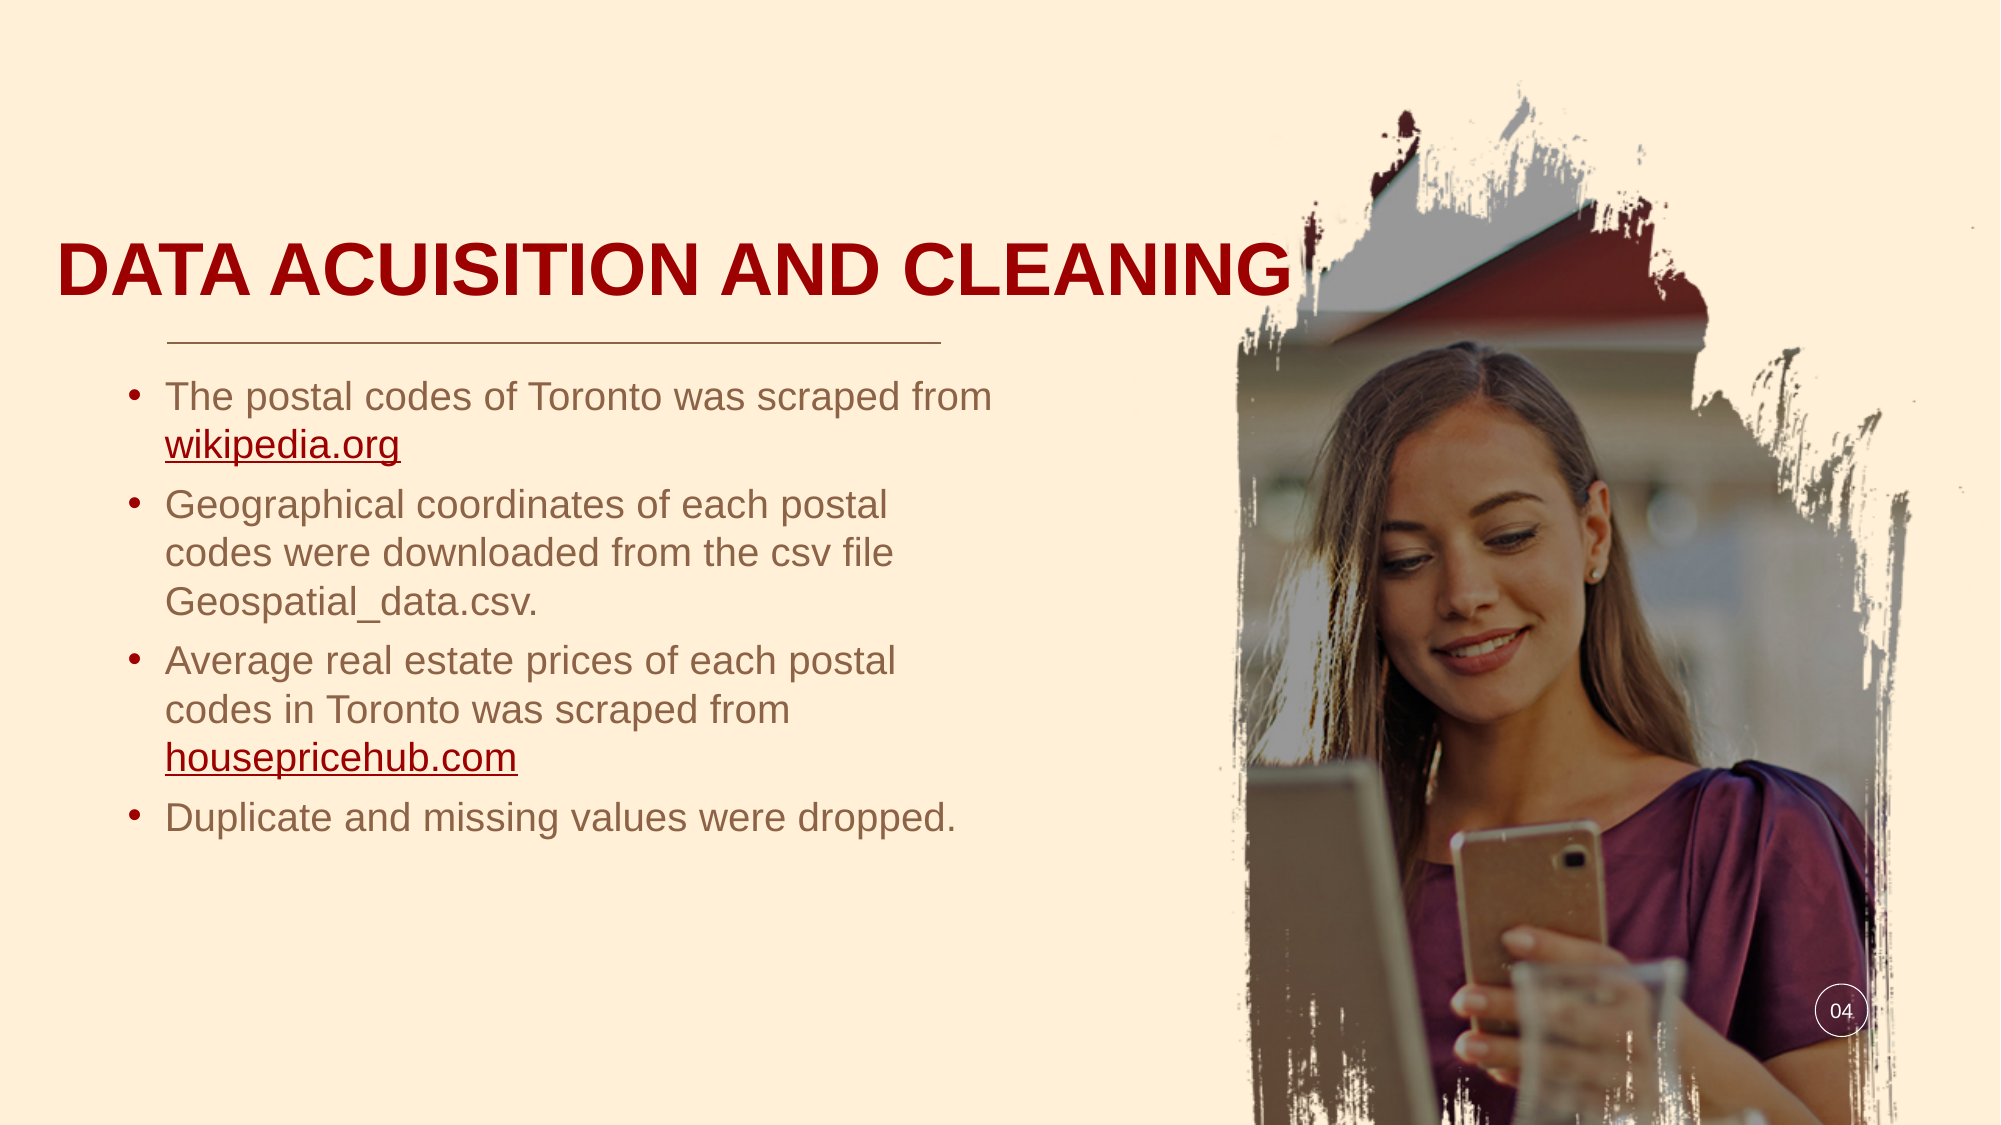

# DATA ACUISITION AND CLEANING
The postal codes of Toronto was scraped from wikipedia.org
Geographical coordinates of each postal codes were downloaded from the csv file Geospatial_data.csv.
Average real estate prices of each postal codes in Toronto was scraped from  housepricehub.com
Duplicate and missing values were dropped.

04